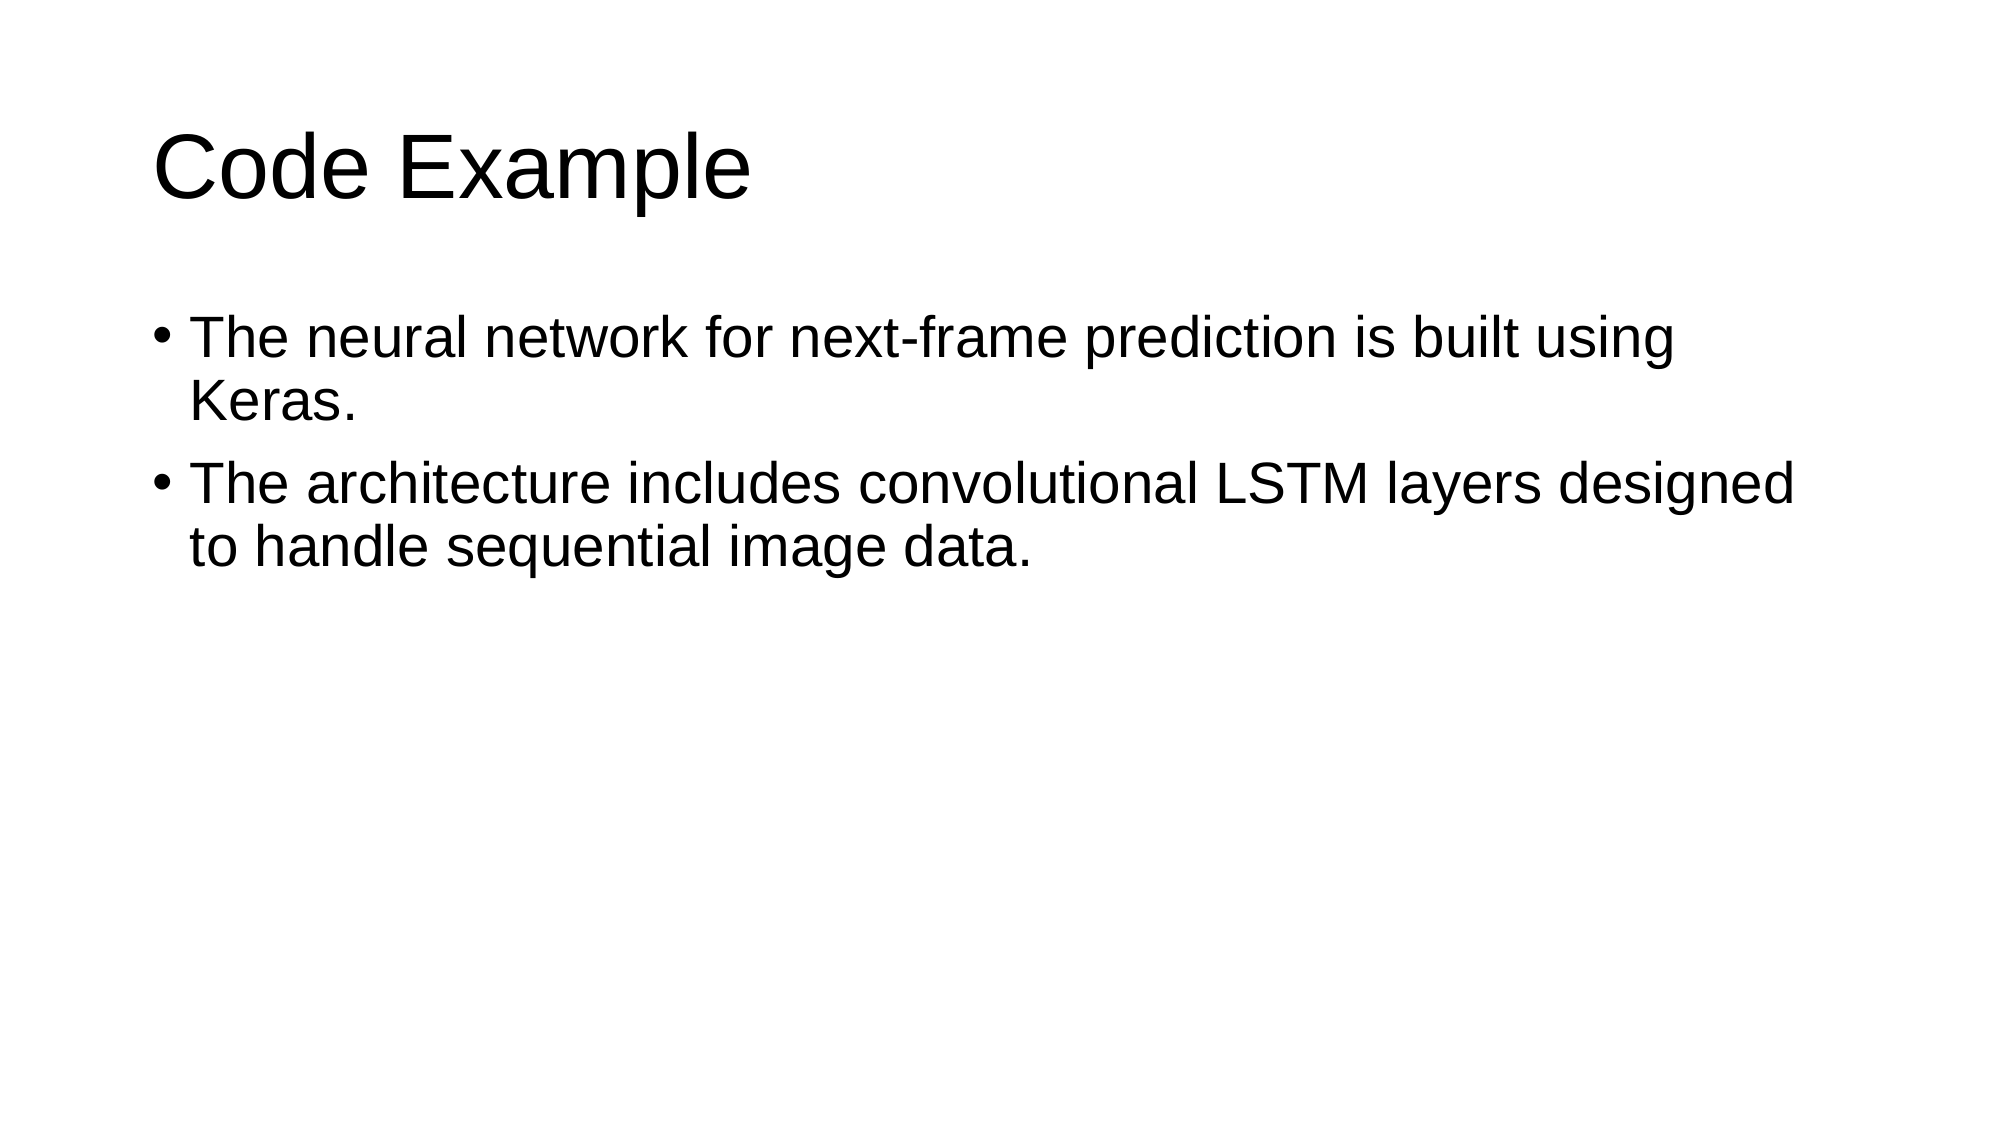

# Code Example
The neural network for next-frame prediction is built using Keras.
The architecture includes convolutional LSTM layers designed to handle sequential image data.